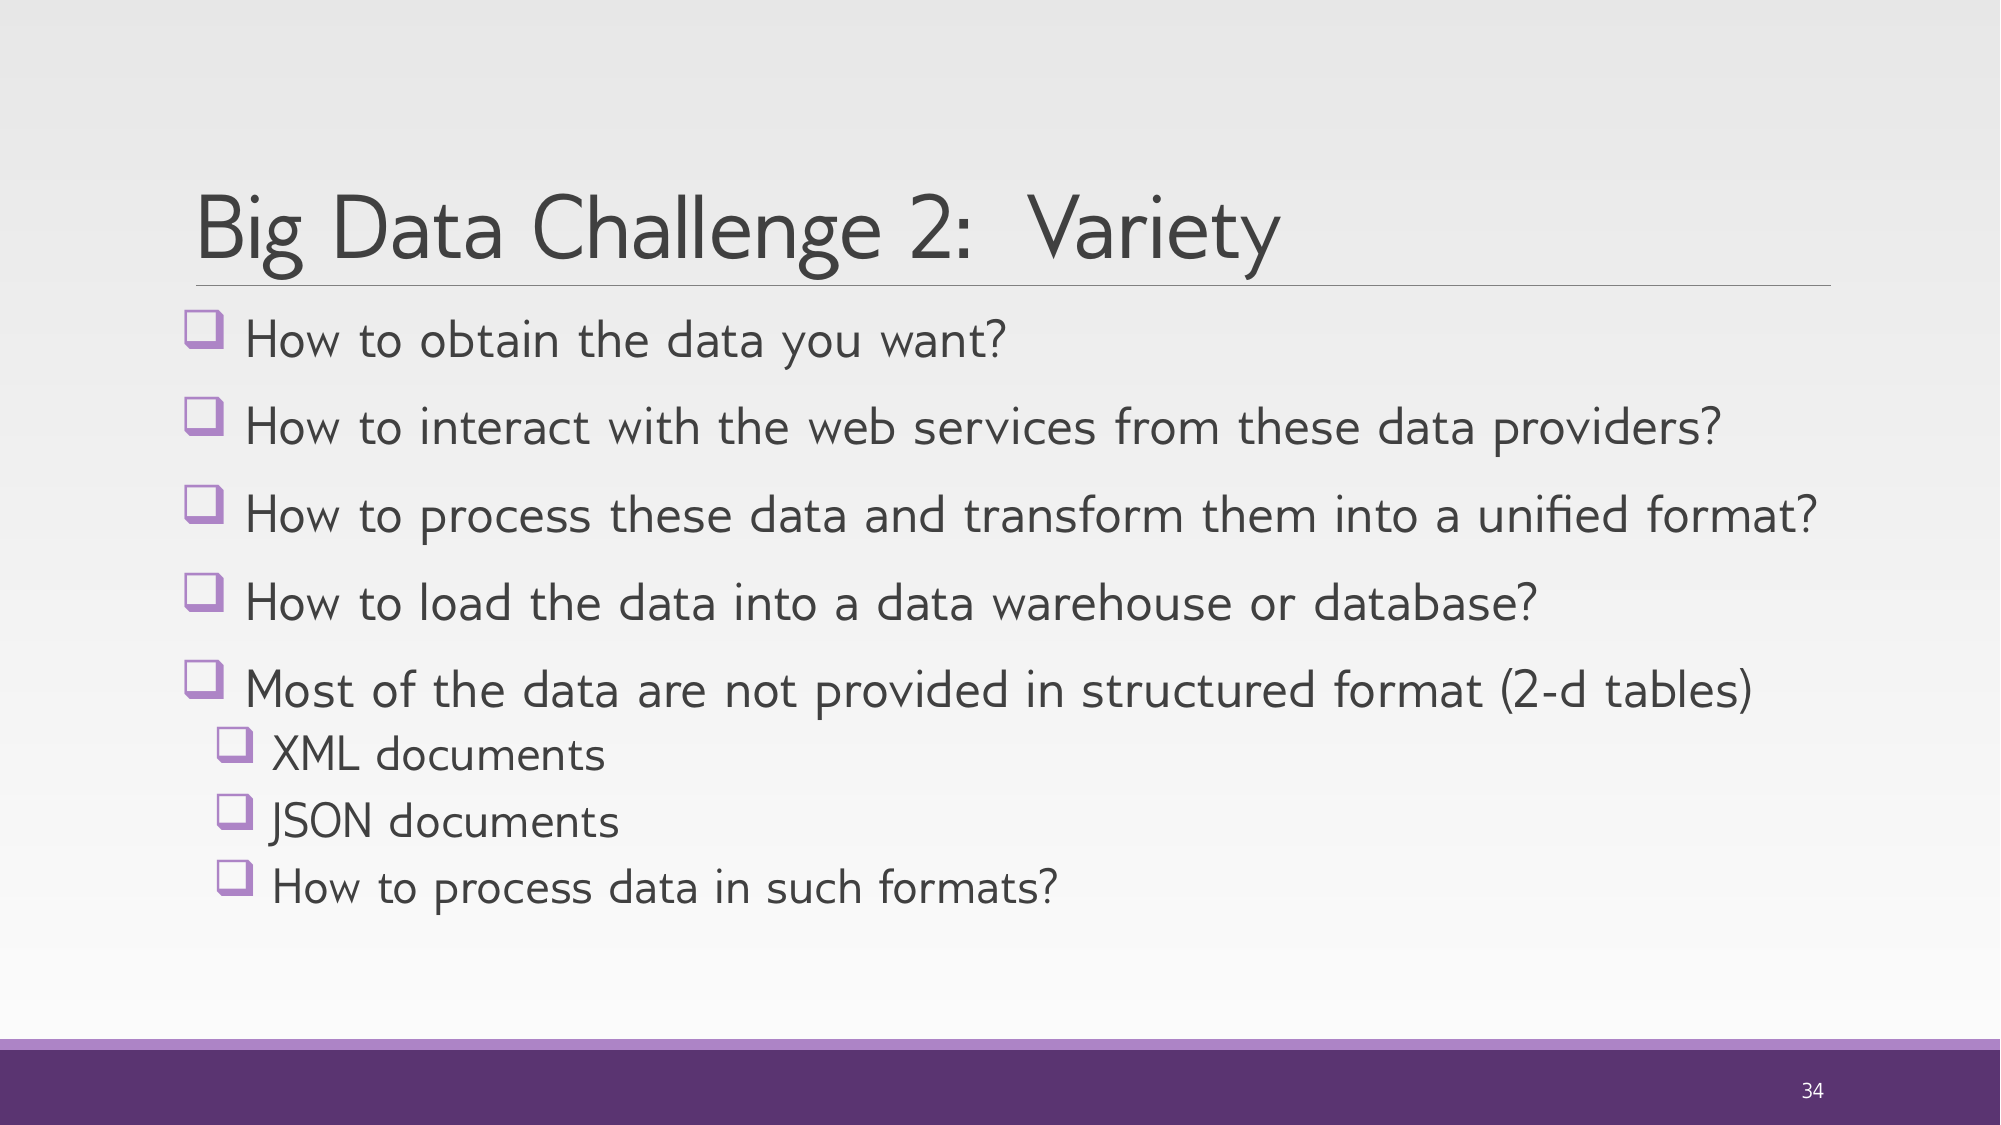

# Big Data Challenge 2:  Variety
 How to obtain the data you want?
 How to interact with the web services from these data providers?
 How to process these data and transform them into a unified format?
 How to load the data into a data warehouse or database?
 Most of the data are not provided in structured format (2-d tables)
 XML documents
 JSON documents
 How to process data in such formats?
34